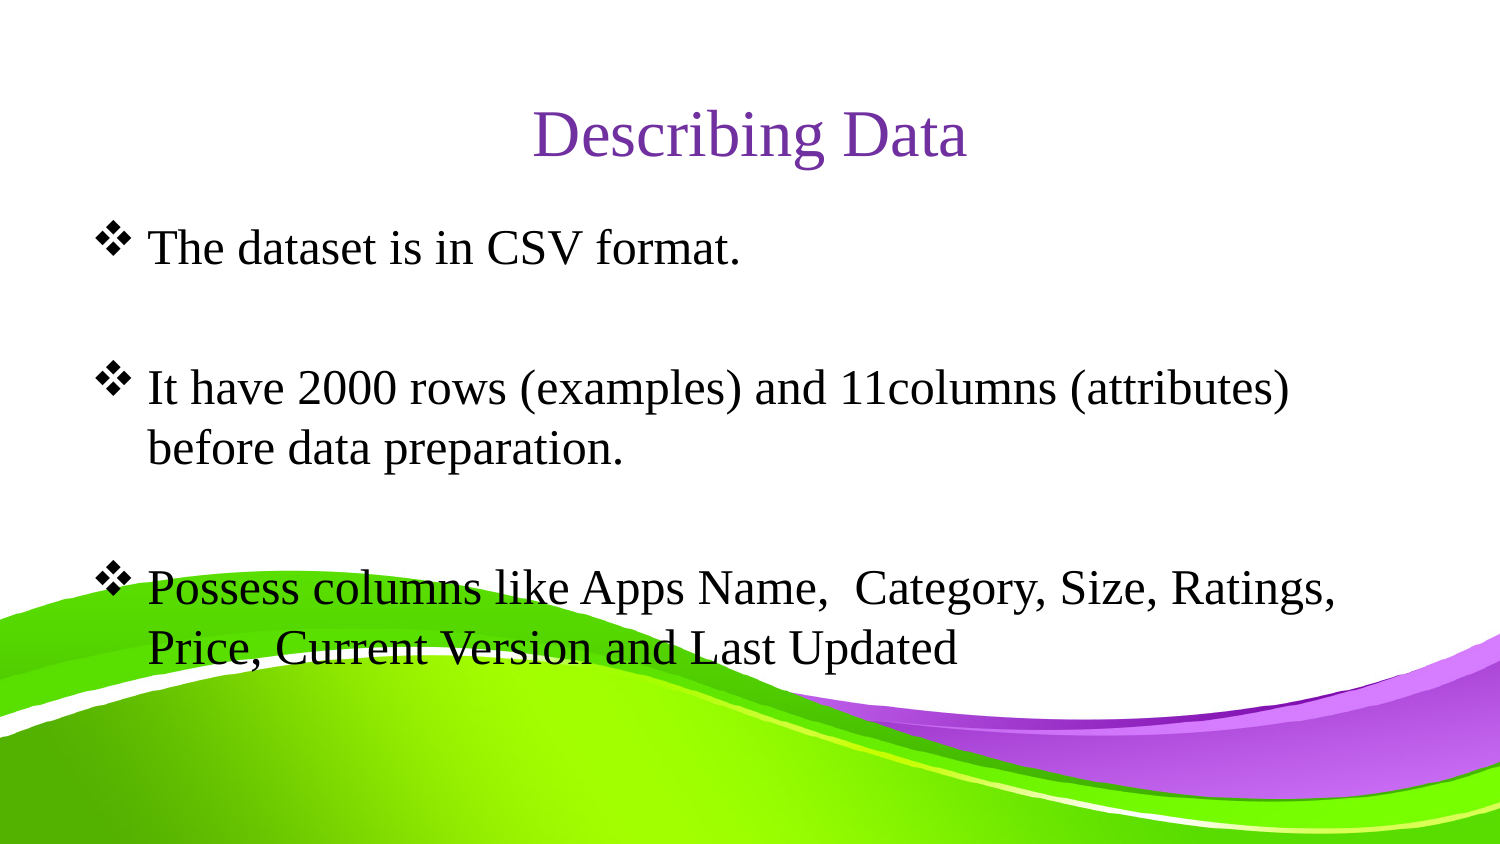

# Describing Data
The dataset is in CSV format.

It have 2000 rows (examples) and 11columns (attributes) before data preparation.

Possess columns like Apps Name,  Category, Size, Ratings,  Price, Current Version and Last Updated